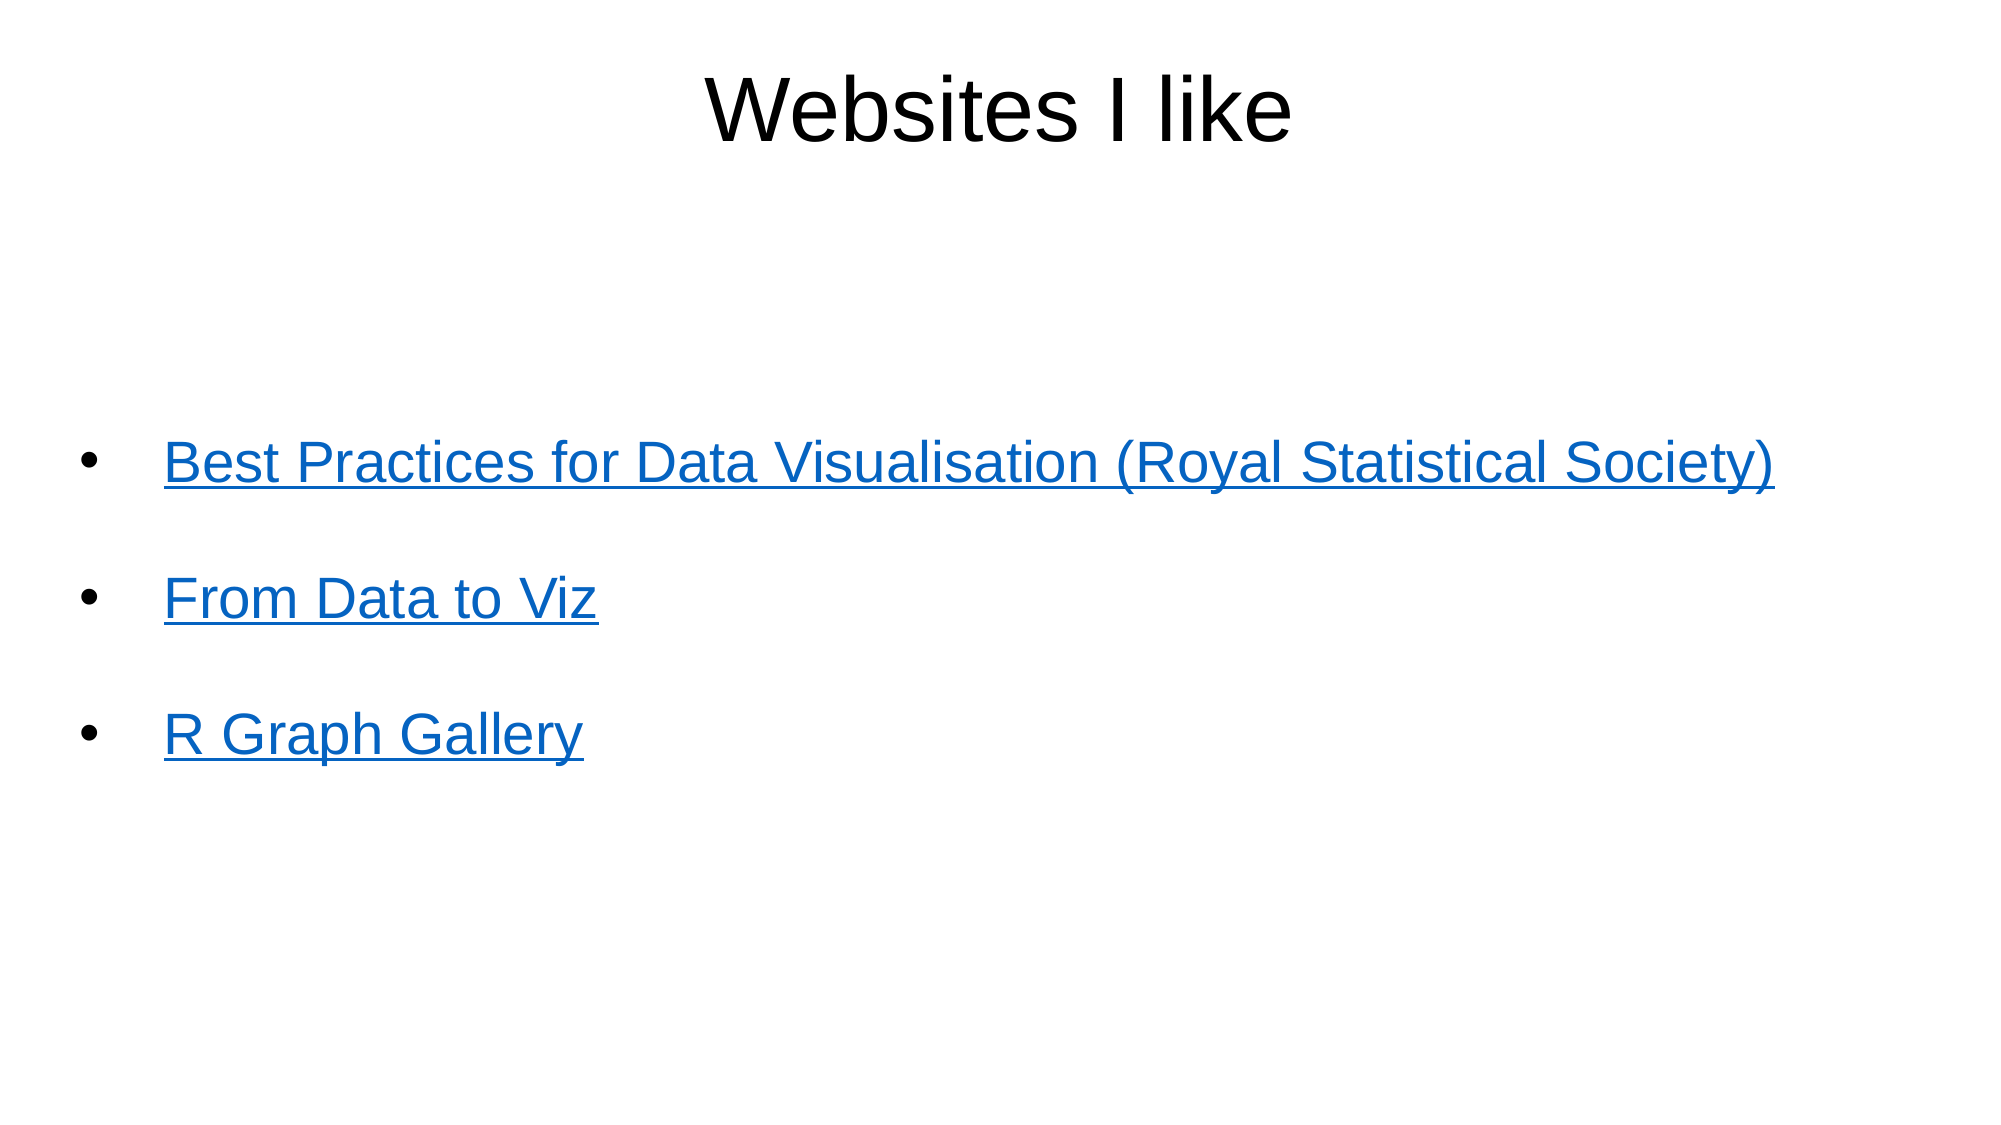

# Websites I like
Best Practices for Data Visualisation (Royal Statistical Society)

From Data to Viz

R Graph Gallery